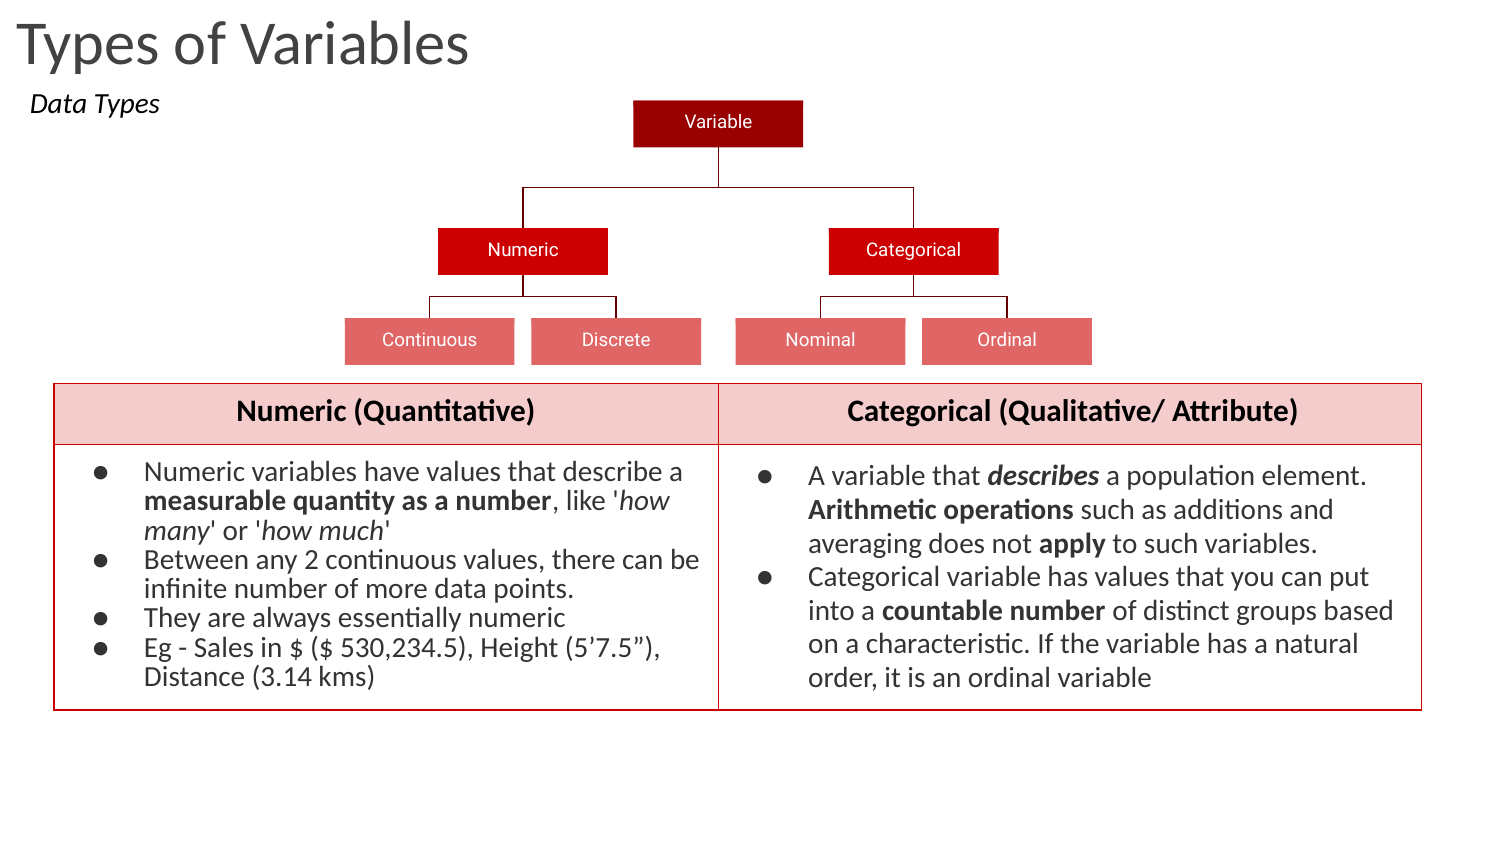

# Types of Variables
Data Types

Variable

Numeric

Categorical

Ordinal
Continuous

Discrete

Nominal

| Numeric (Quantitative) | Categorical (Qualitative/ Attribute) |
| --- | --- |
| Numeric variables have values that describe a measurable quantity as a number, like 'how many' or 'how much' Between any 2 continuous values, there can be infinite number of more data points. They are always essentially numeric Eg - Sales in $ ($ 530,234.5), Height (5’7.5”), Distance (3.14 kms) | A variable that describes a population element. Arithmetic operations such as additions and averaging does not apply to such variables. Categorical variable has values that you can put into a countable number of distinct groups based on a characteristic. If the variable has a natural order, it is an ordinal variable |